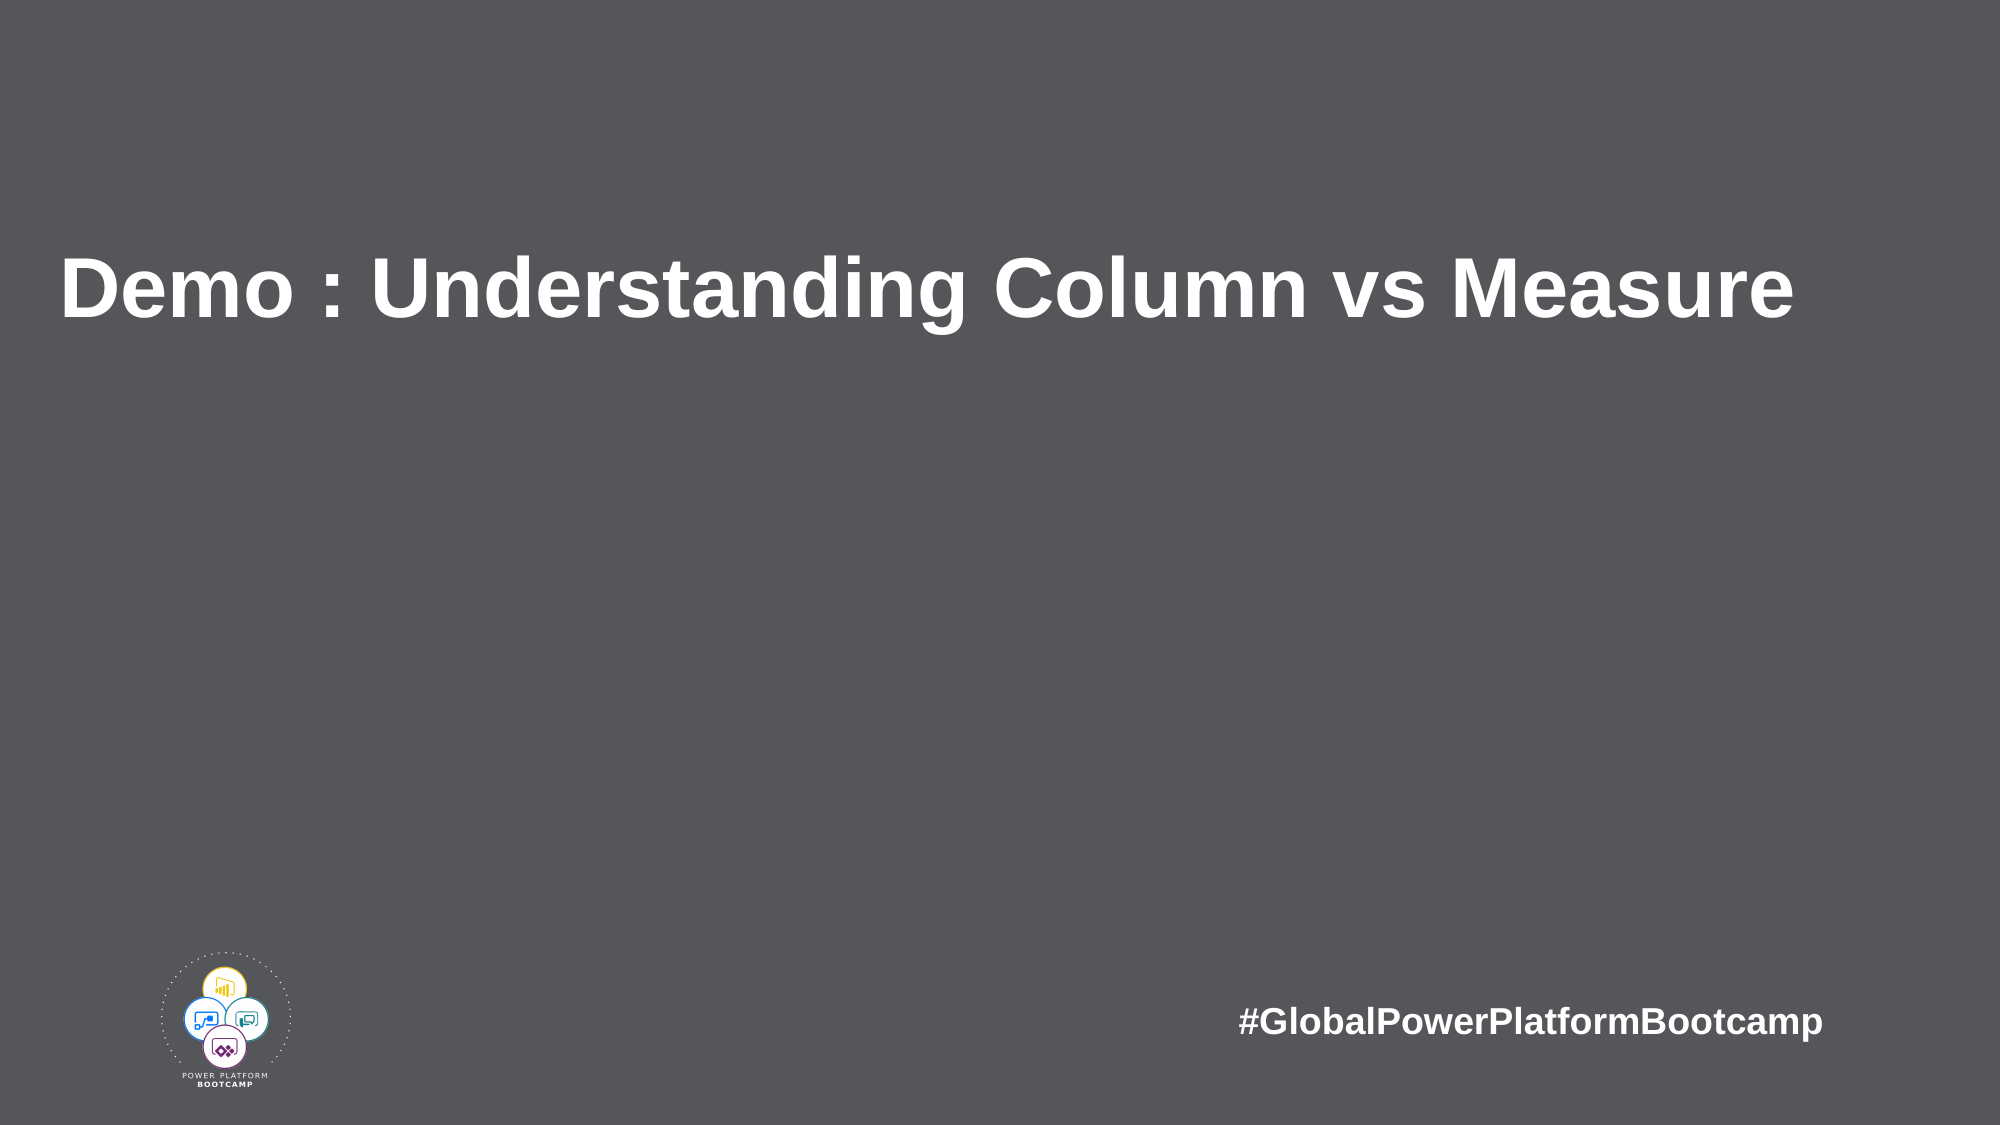

# Demo : Understanding Column vs Measure